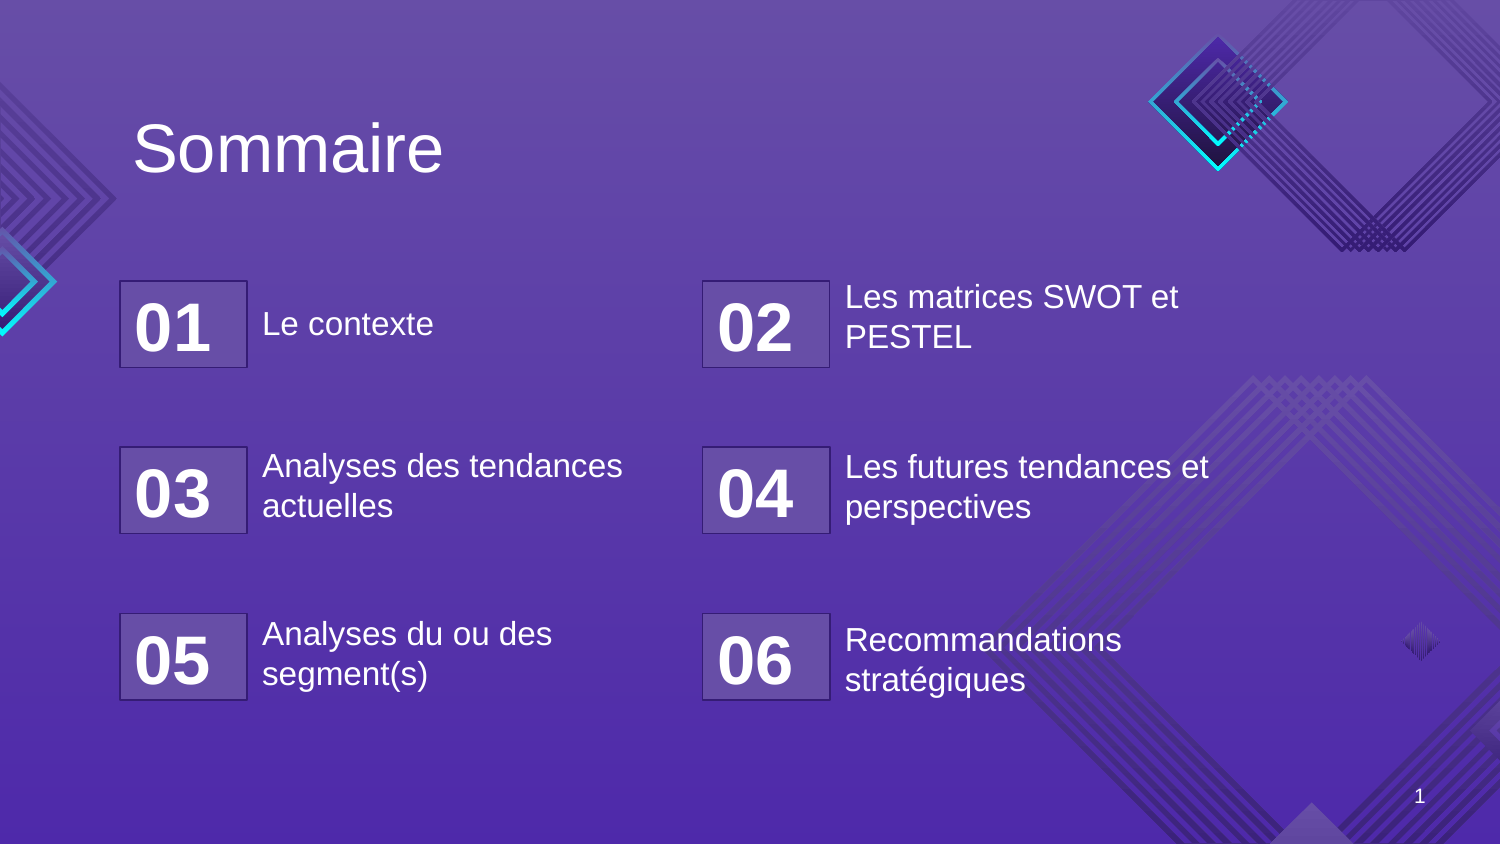

Sommaire
# Le contexte
01
02
Les matrices SWOT et PESTEL
Analyses des tendances actuelles
Les futures tendances et perspectives
03
04
Analyses du ou des segment(s)
Recommandations stratégiques
05
06
1